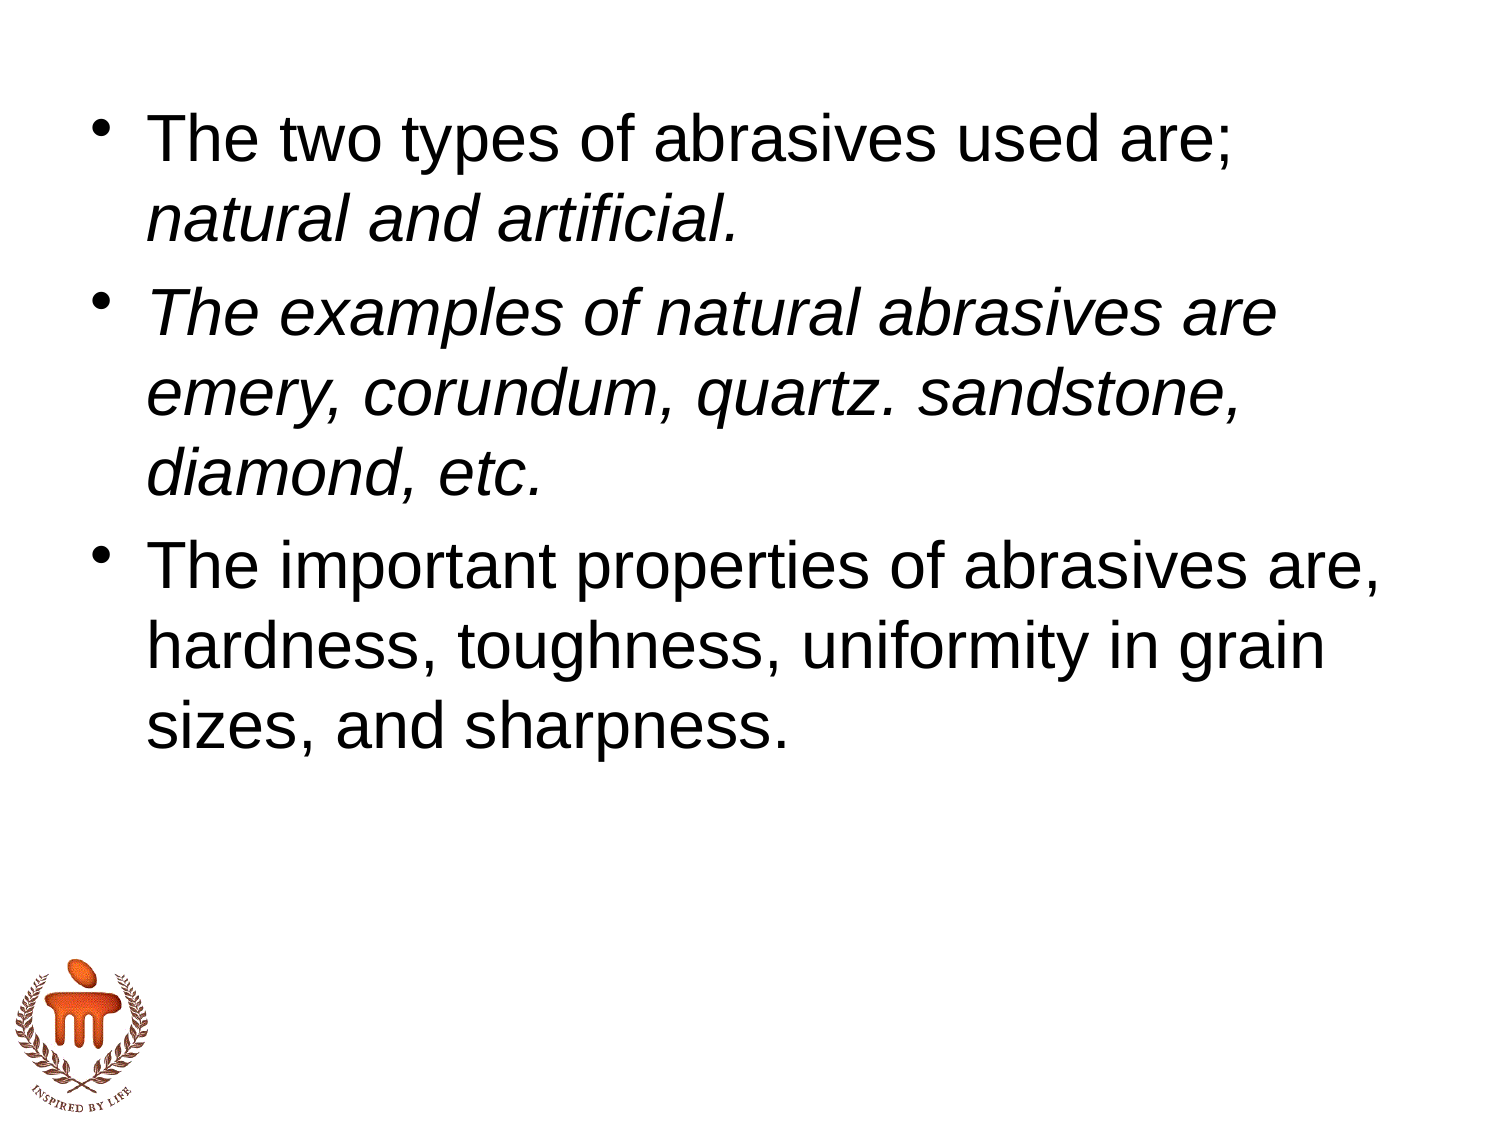

The two types of abrasives used are; natural and artificial.
The examples of natural abrasives are emery, corundum, quartz. sandstone, diamond, etc.
The important properties of abrasives are, hardness, toughness, uniformity in grain sizes, and sharpness.